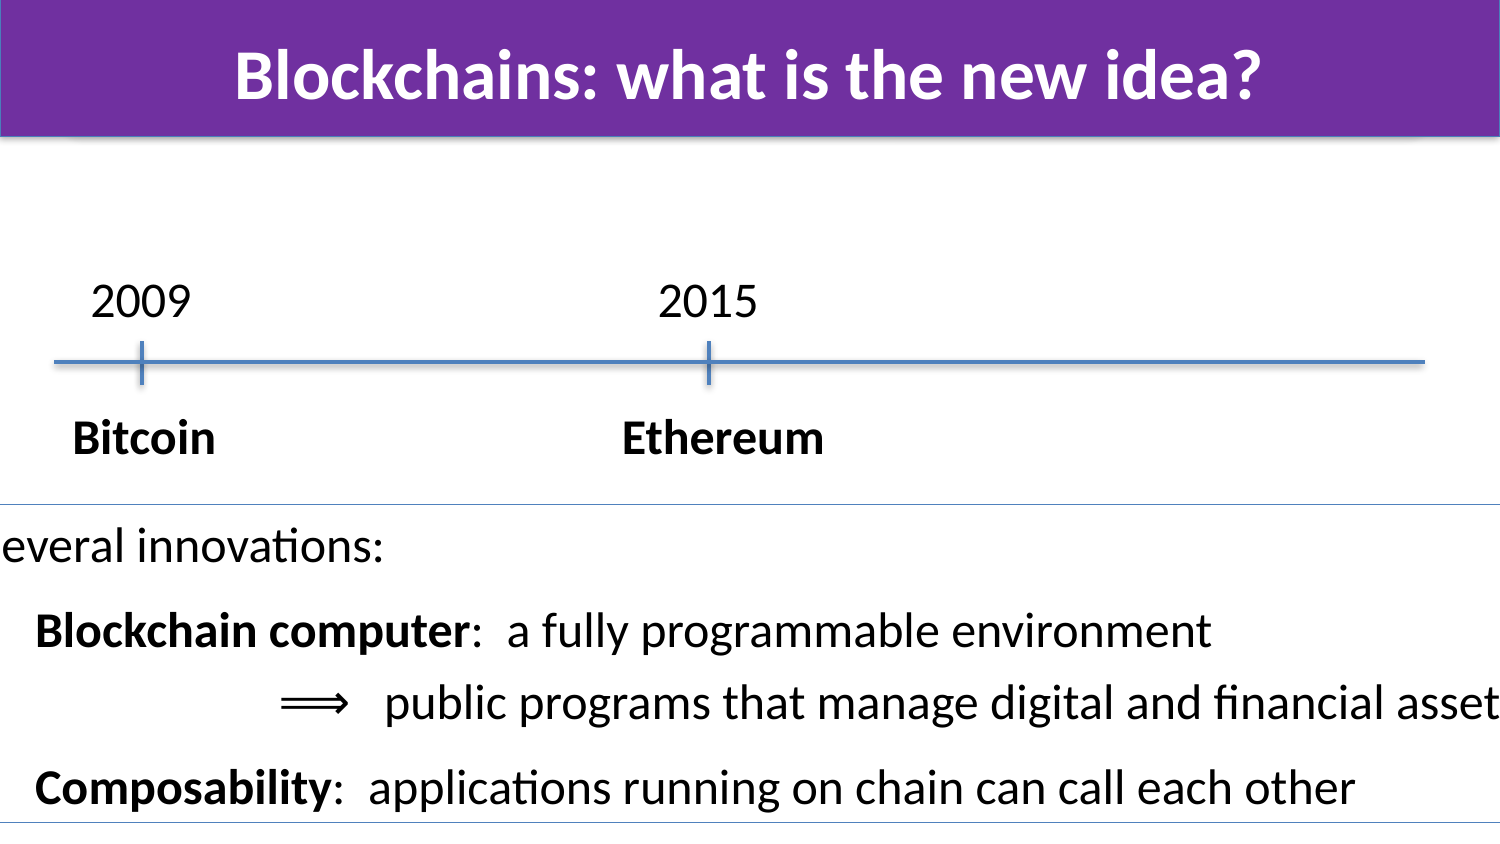

# Blockchains: what is the new idea?
2009
2015
Bitcoin
Ethereum
Several innovations:
Blockchain computer:  a fully programmable environment
		⟹   public programs that manage digital and financial assets
Composability:  applications running on chain can call each other